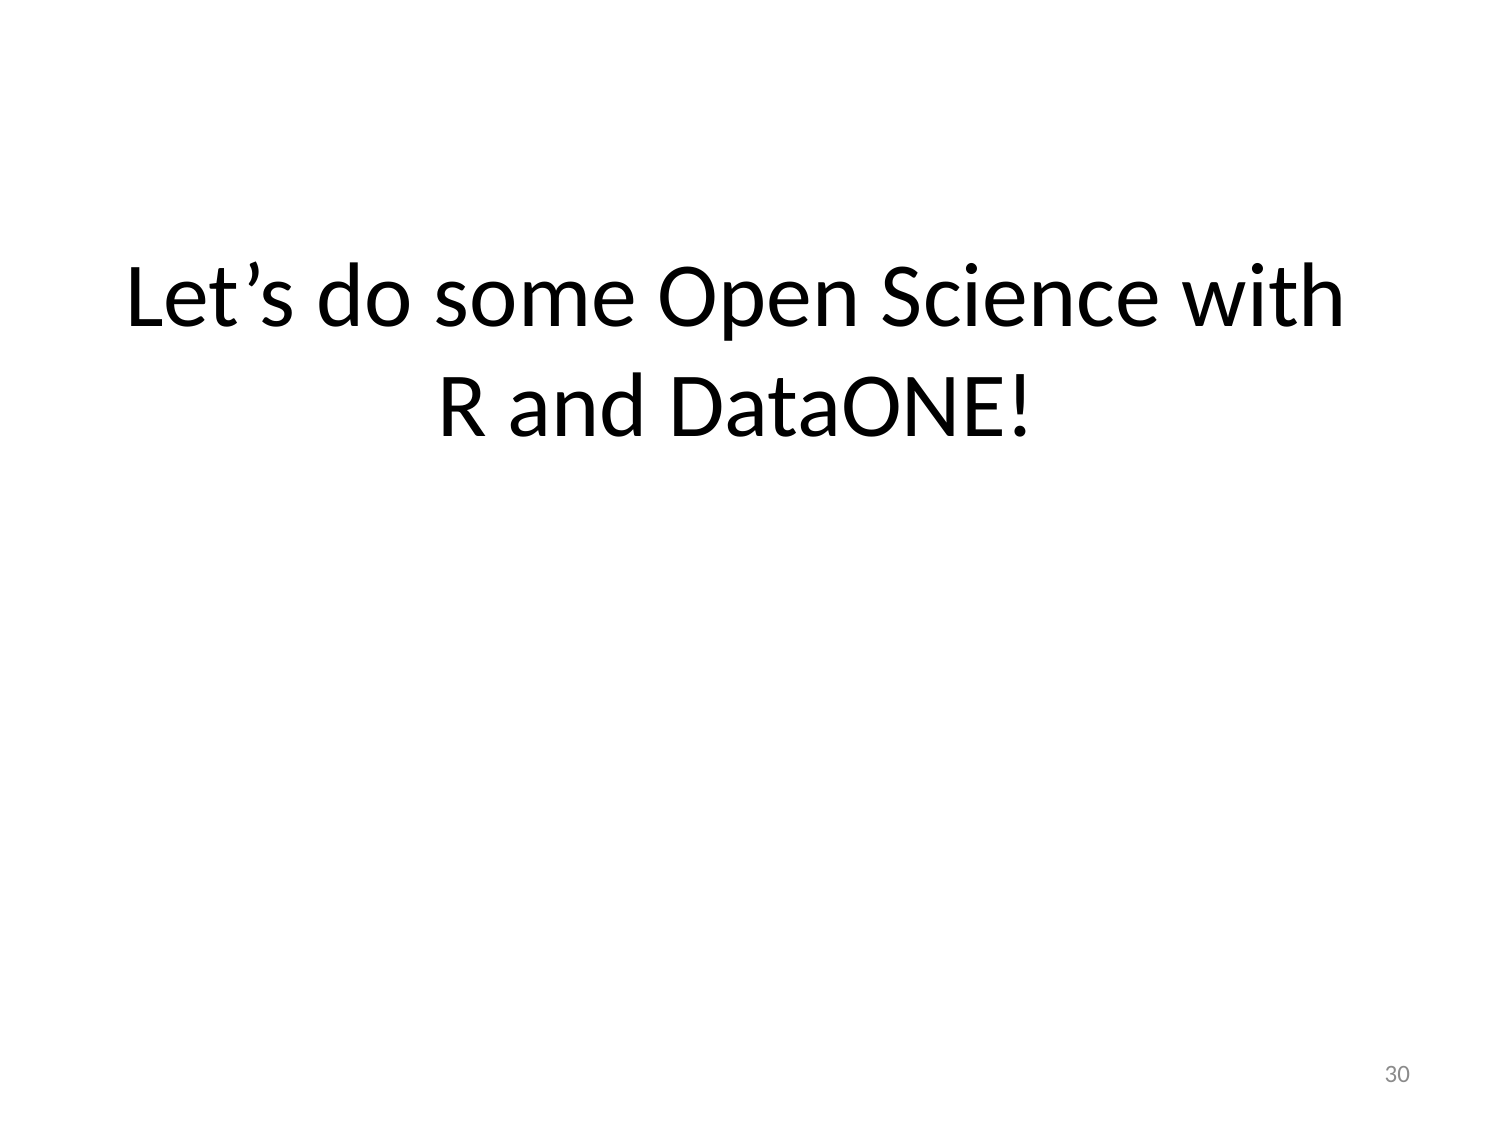

# Let’s do some Open Science with R and DataONE!

30